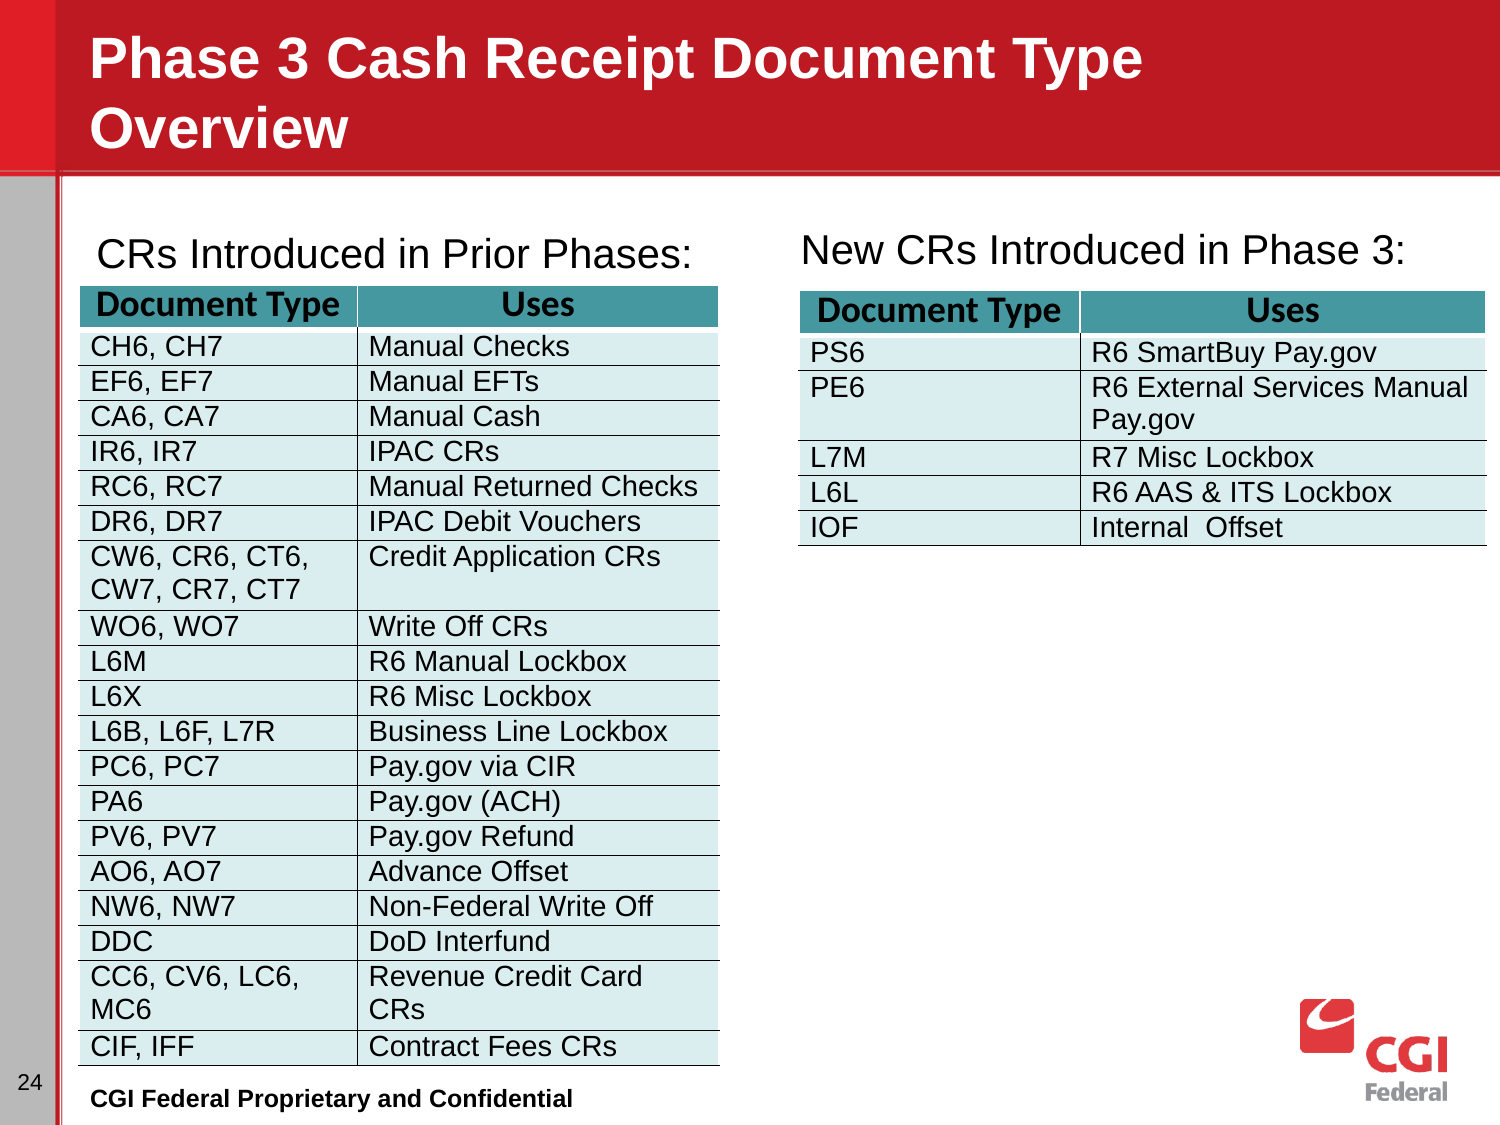

# Phase 3 Cash Receipt Document Type Overview
New CRs Introduced in Phase 3:
CRs Introduced in Prior Phases:
| Document Type | Uses |
| --- | --- |
| CH6, CH7 | Manual Checks |
| EF6, EF7 | Manual EFTs |
| CA6, CA7 | Manual Cash |
| IR6, IR7 | IPAC CRs |
| RC6, RC7 | Manual Returned Checks |
| DR6, DR7 | IPAC Debit Vouchers |
| CW6, CR6, CT6, CW7, CR7, CT7 | Credit Application CRs |
| WO6, WO7 | Write Off CRs |
| L6M | R6 Manual Lockbox |
| L6X | R6 Misc Lockbox |
| L6B, L6F, L7R | Business Line Lockbox |
| PC6, PC7 | Pay.gov via CIR |
| PA6 | Pay.gov (ACH) |
| PV6, PV7 | Pay.gov Refund |
| AO6, AO7 | Advance Offset |
| NW6, NW7 | Non-Federal Write Off |
| DDC | DoD Interfund |
| CC6, CV6, LC6, MC6 | Revenue Credit Card CRs |
| CIF, IFF | Contract Fees CRs |
| Document Type | Uses |
| --- | --- |
| PS6 | R6 SmartBuy Pay.gov |
| PE6 | R6 External Services Manual Pay.gov |
| L7M | R7 Misc Lockbox |
| L6L | R6 AAS & ITS Lockbox |
| IOF | Internal Offset |
24
CGI Federal Proprietary and Confidential